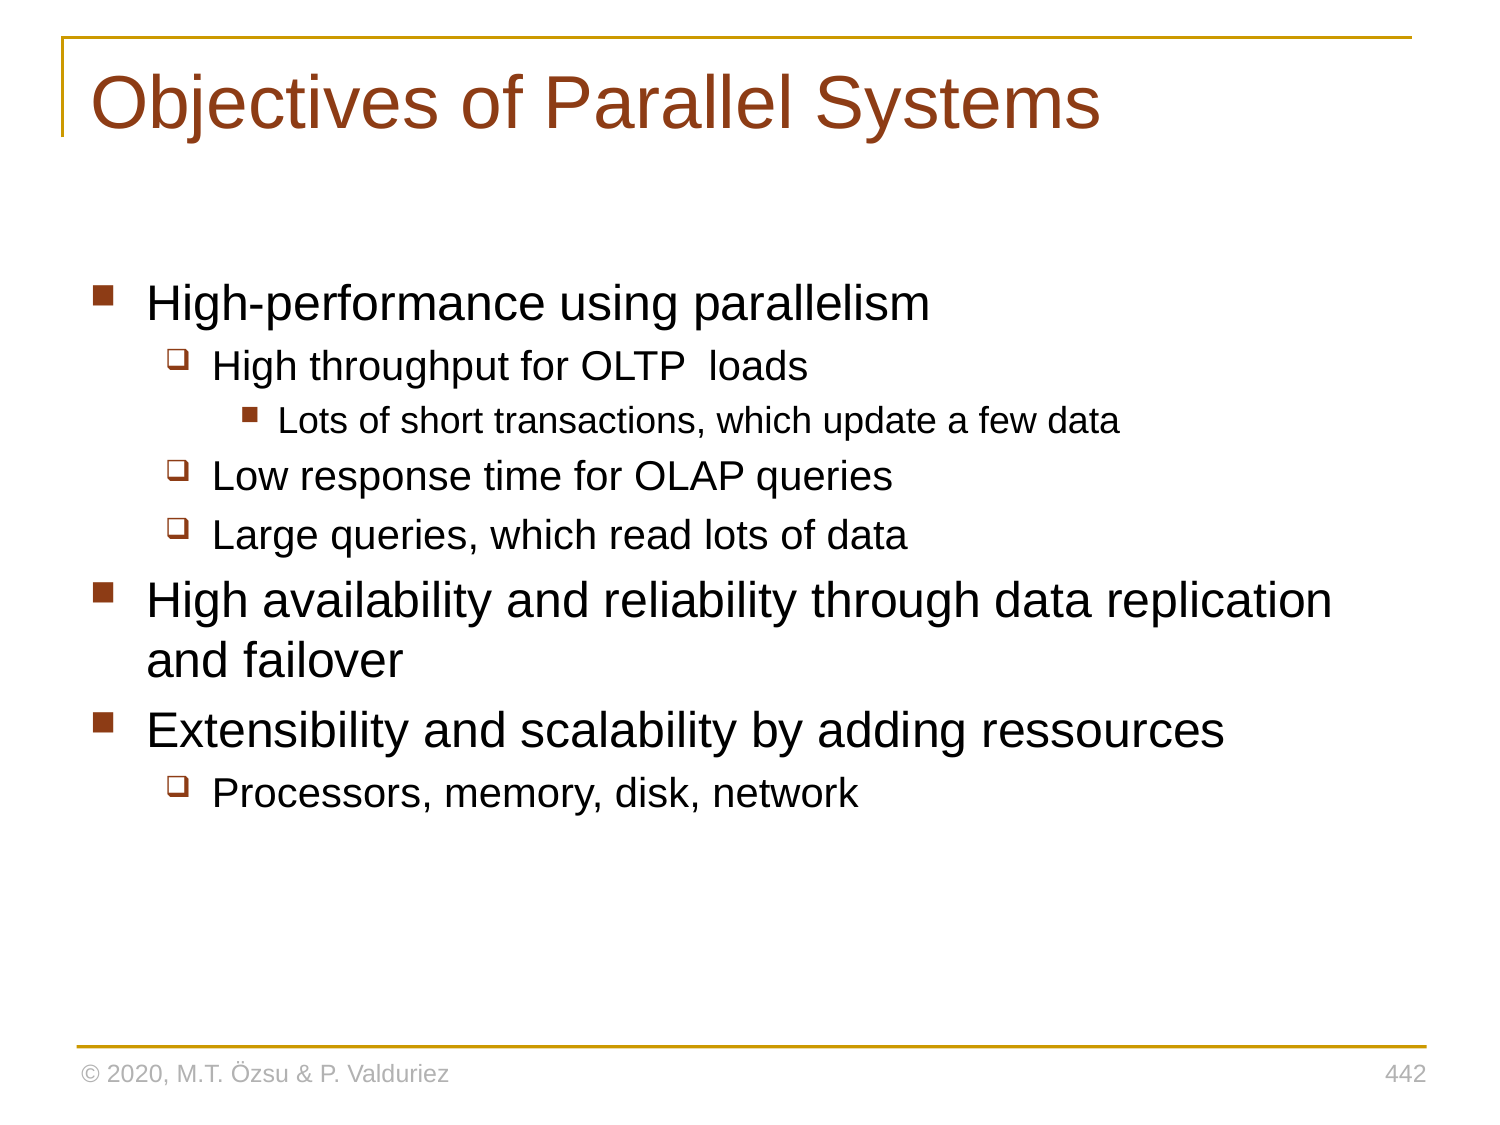

# Objectives of Parallel Systems
High-performance using parallelism
High throughput for OLTP  loads
Lots of short transactions, which update a few data
Low response time for OLAP queries
Large queries, which read lots of data
High availability and reliability through data replication and failover
Extensibility and scalability by adding ressources
Processors, memory, disk, network

© 2020, M.T. Özsu & P. Valduriez
442